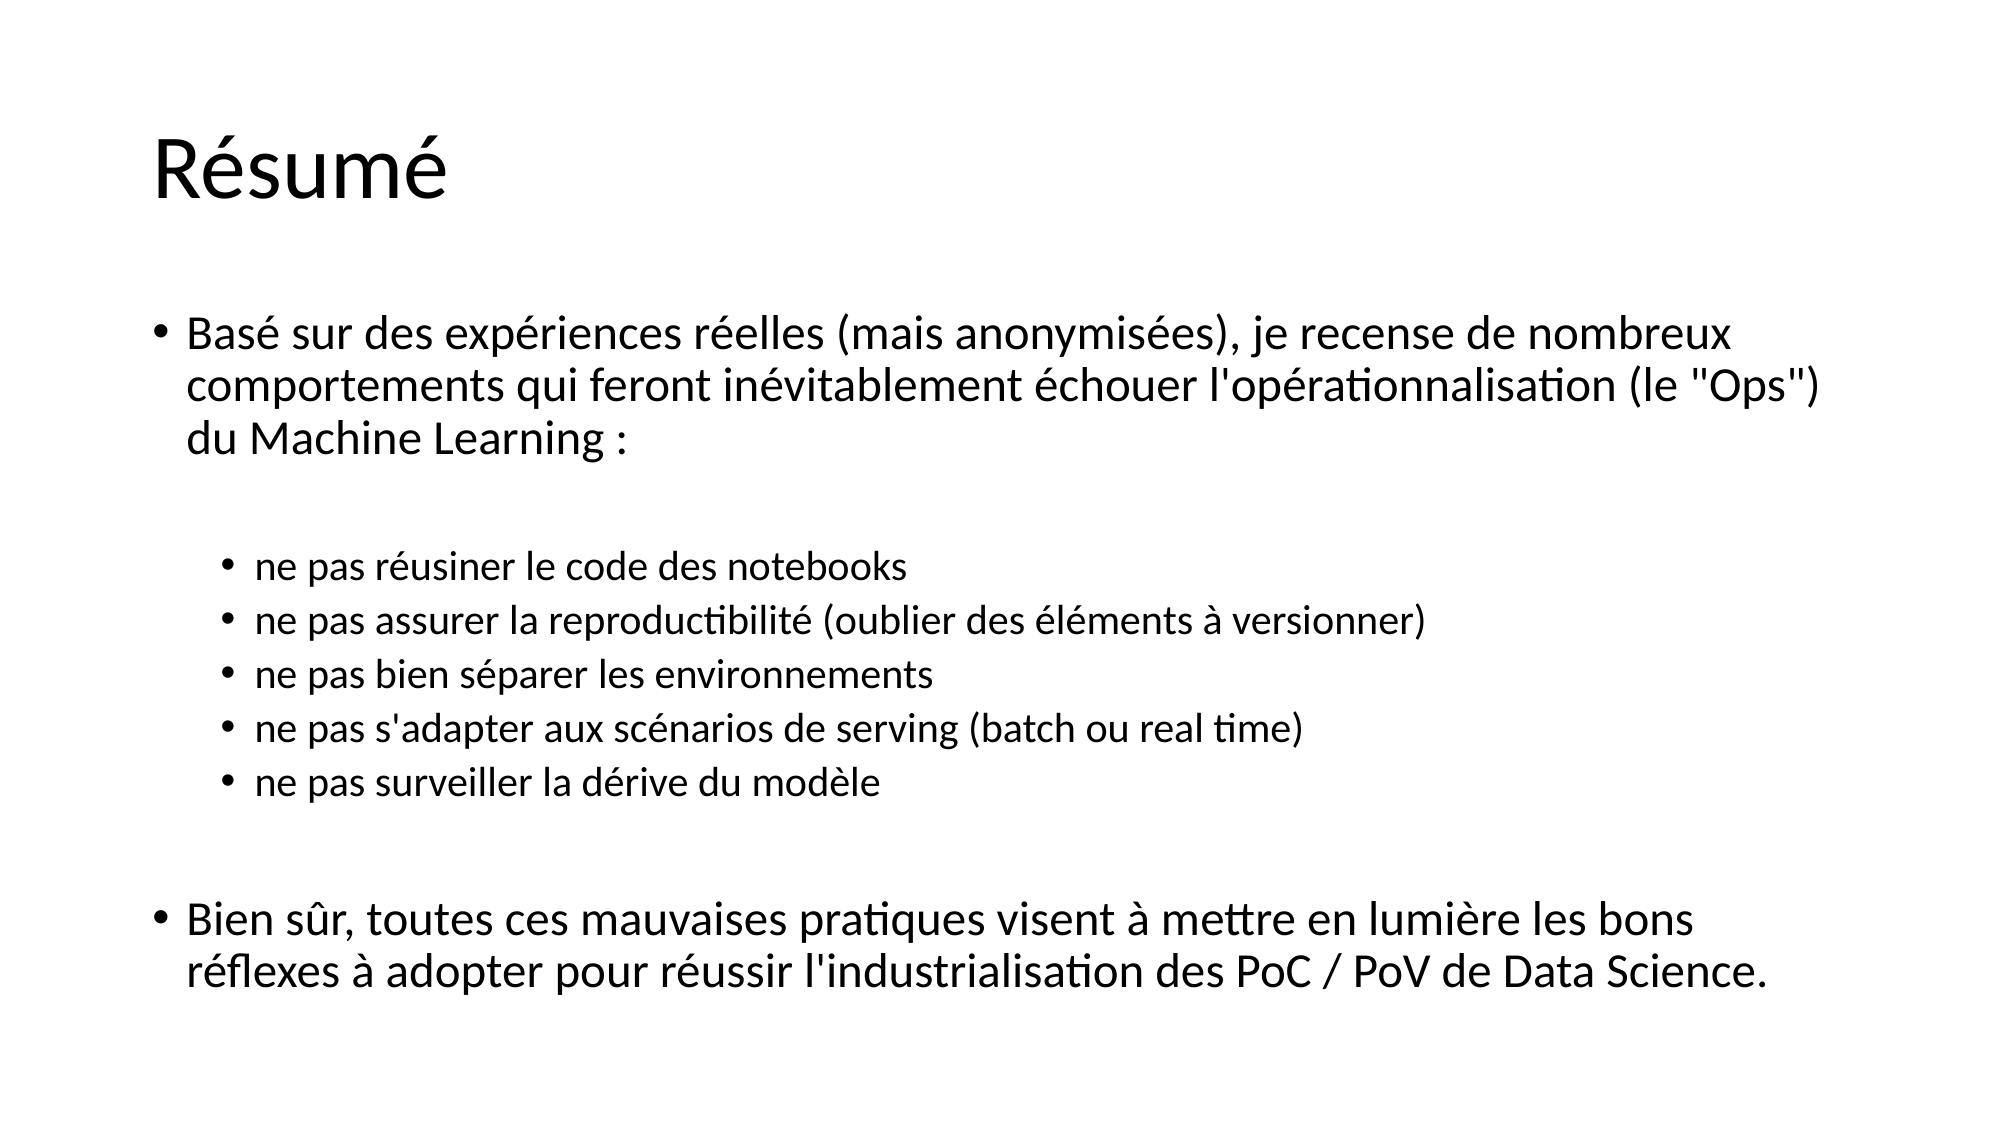

# Résumé
Basé sur des expériences réelles (mais anonymisées), je recense de nombreux comportements qui feront inévitablement échouer l'opérationnalisation (le "Ops") du Machine Learning :

ne pas réusiner le code des notebooks
ne pas assurer la reproductibilité (oublier des éléments à versionner)
ne pas bien séparer les environnements
ne pas s'adapter aux scénarios de serving (batch ou real time)
ne pas surveiller la dérive du modèle

Bien sûr, toutes ces mauvaises pratiques visent à mettre en lumière les bons réflexes à adopter pour réussir l'industrialisation des PoC / PoV de Data Science.